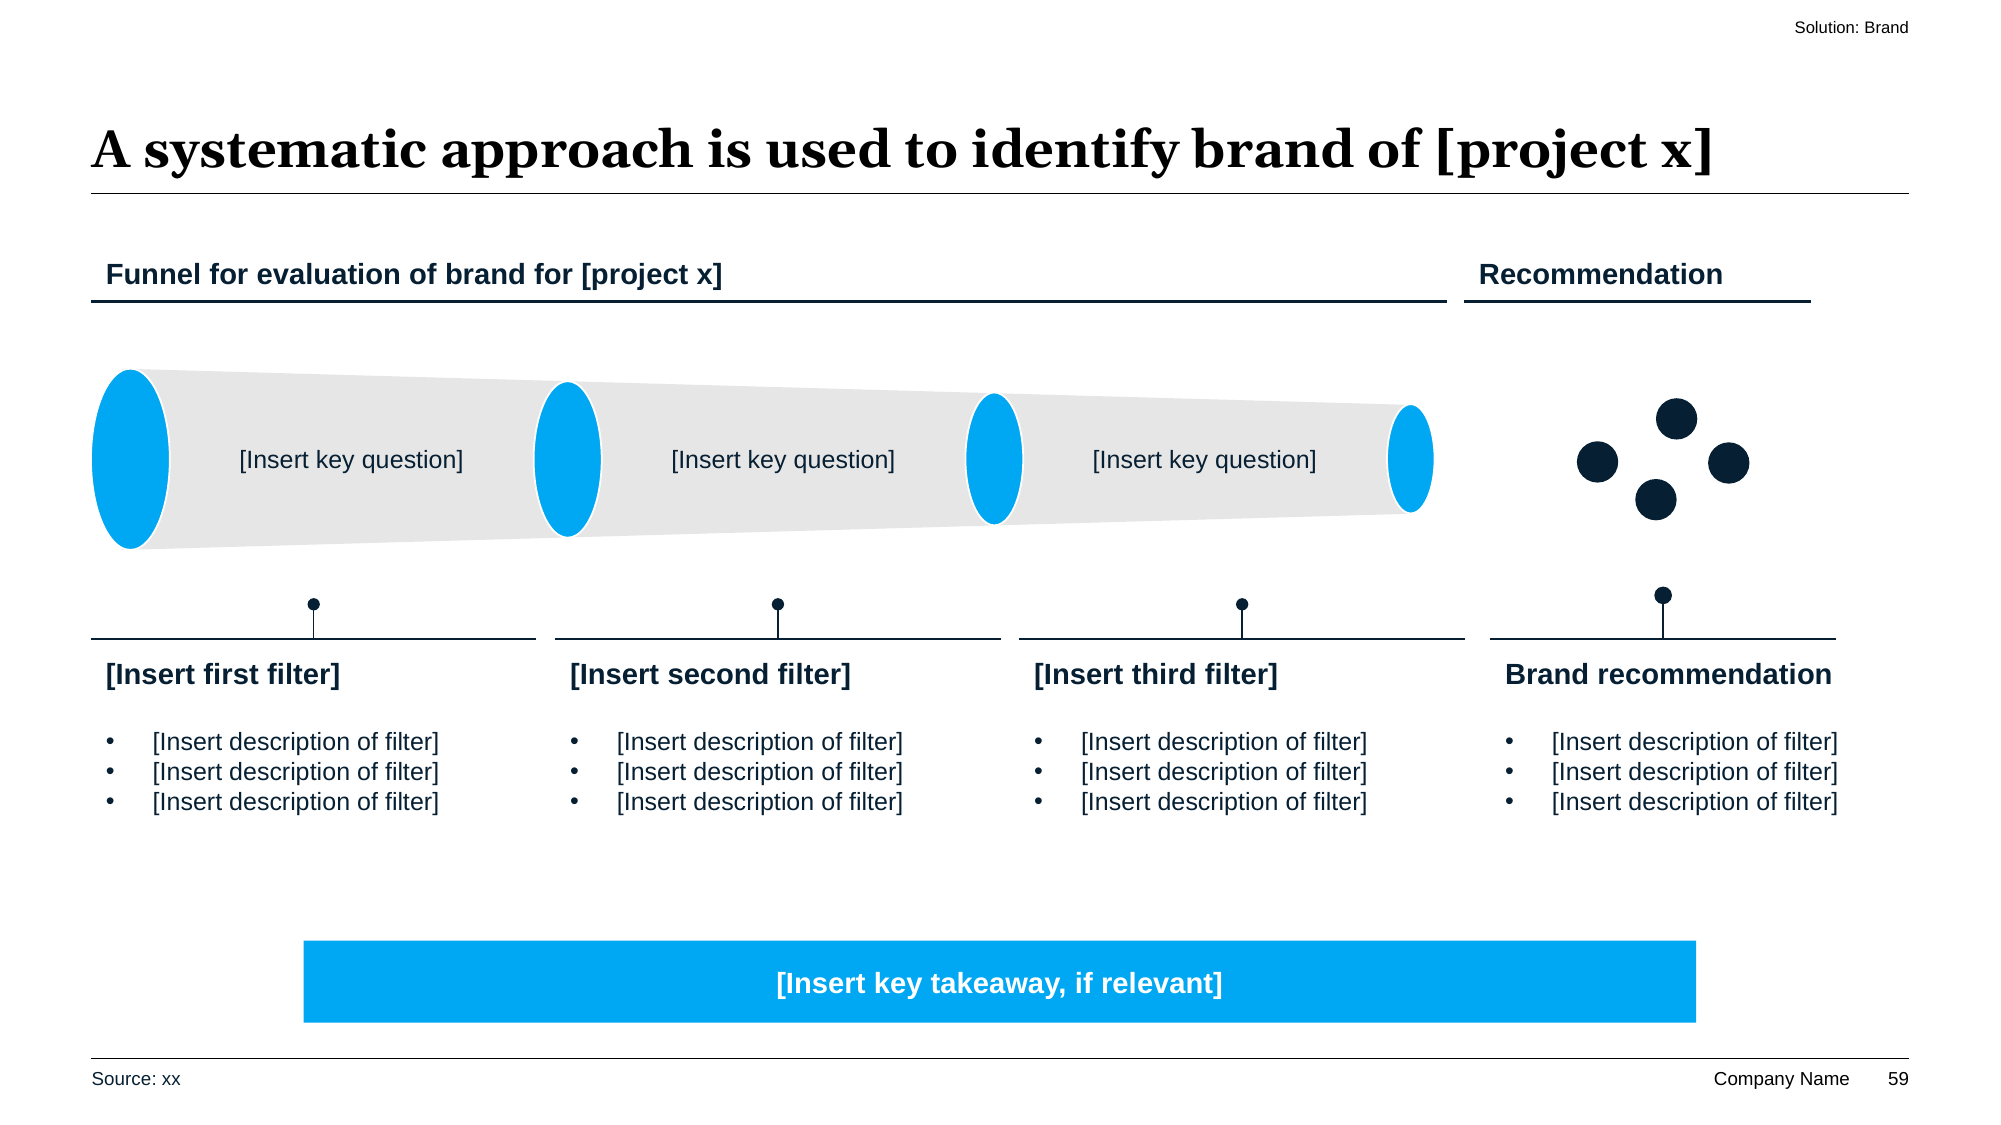

See Slide 171 for example
Solution: Brand
# A systematic approach is used to identify brand of [project x]
Funnel for evaluation of brand for [project x]
Recommendation

[Insert key question]
[Insert key question]
[Insert key question]

[Insert first filter]

[Insert description of filter]
[Insert description of filter]
[Insert description of filter]

[Insert second filter]

[Insert description of filter]
[Insert description of filter]
[Insert description of filter]

[Insert third filter]

[Insert description of filter]
[Insert description of filter]
[Insert description of filter]

Brand recommendation

[Insert description of filter]
[Insert description of filter]
[Insert description of filter]

[Insert key takeaway, if relevant]
Source: xx